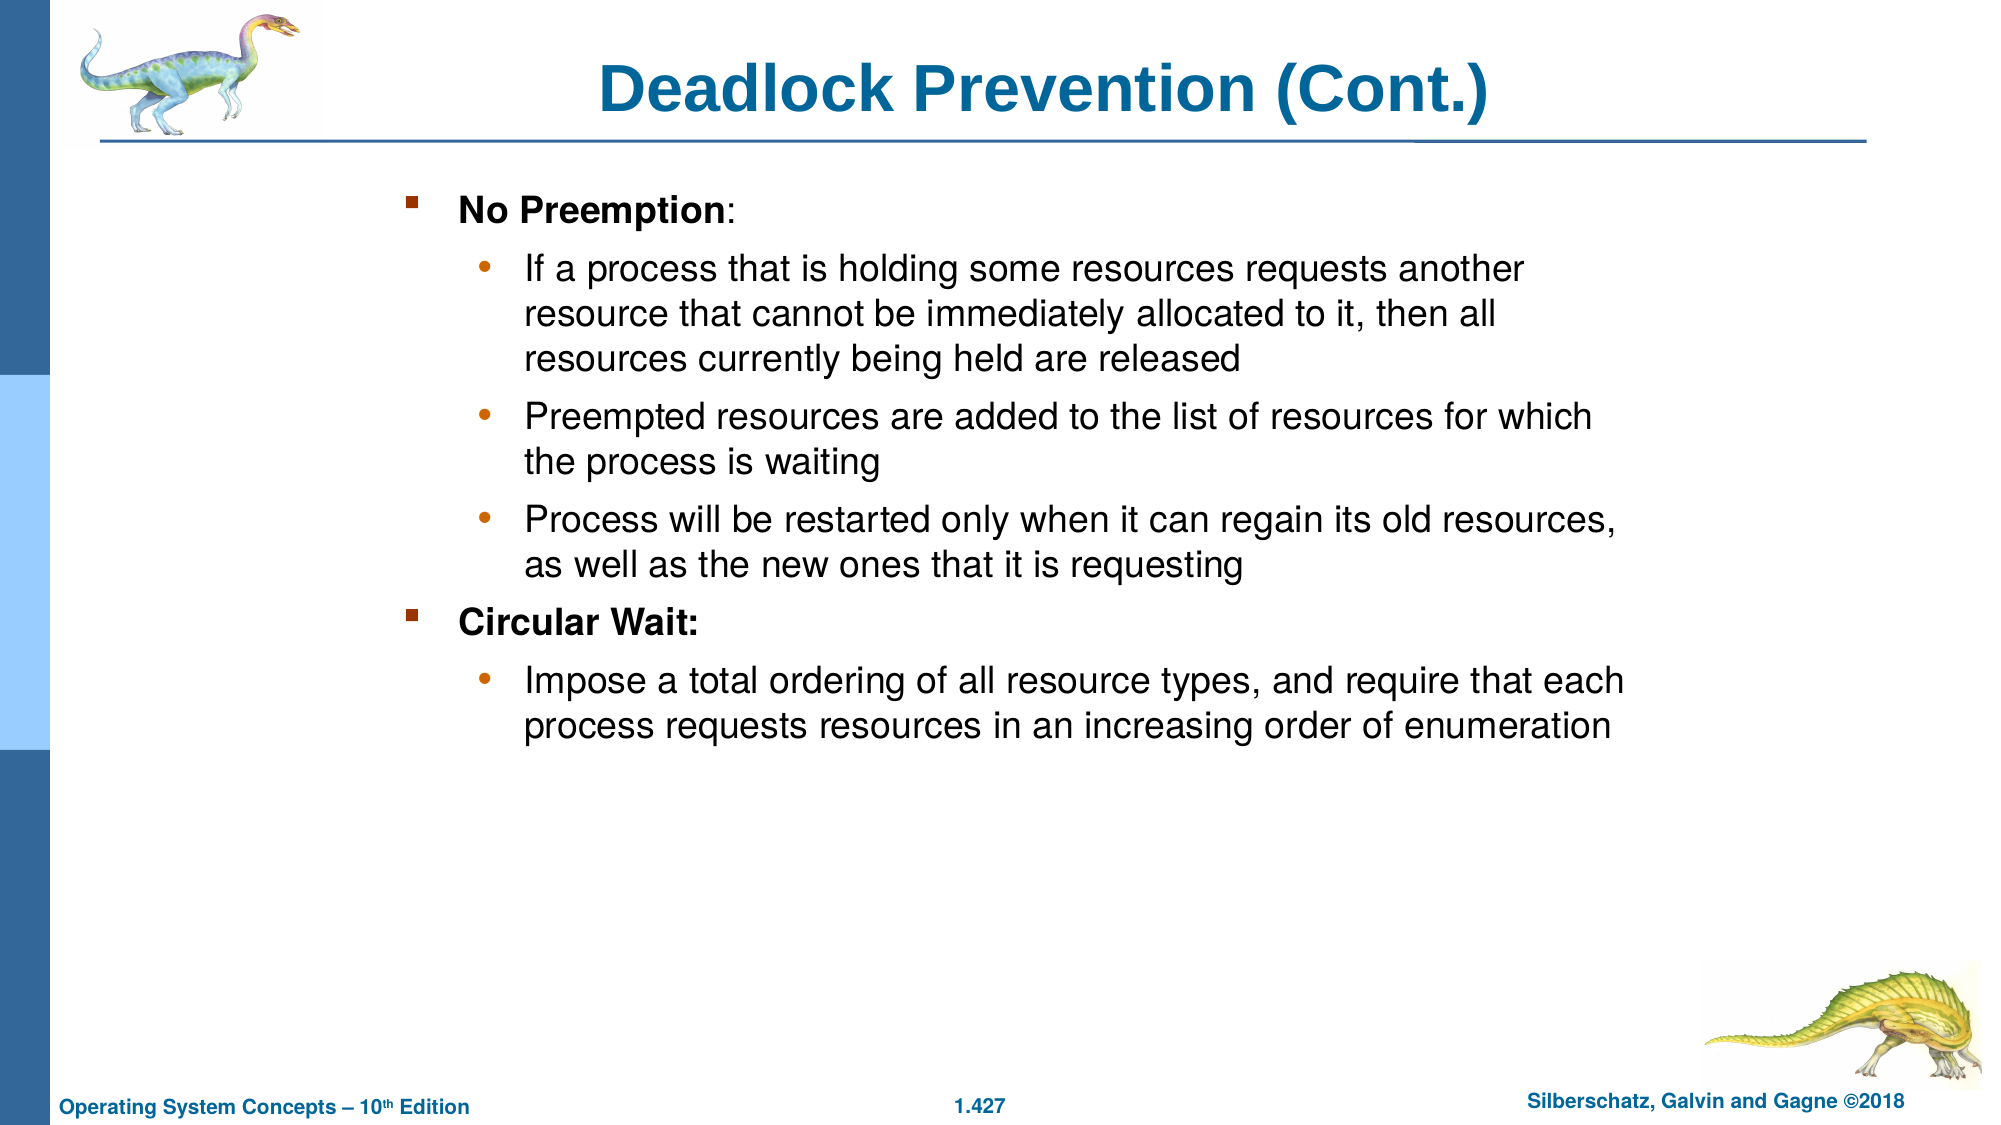

# Deadlock Prevention (Cont.)
No Preemption:
If a process that is holding some resources requests another resource that cannot be immediately allocated to it, then all resources currently being held are released
Preempted resources are added to the list of resources for which the process is waiting
Process will be restarted only when it can regain its old resources, as well as the new ones that it is requesting
Circular Wait:
Impose a total ordering of all resource types, and require that each process requests resources in an increasing order of enumeration